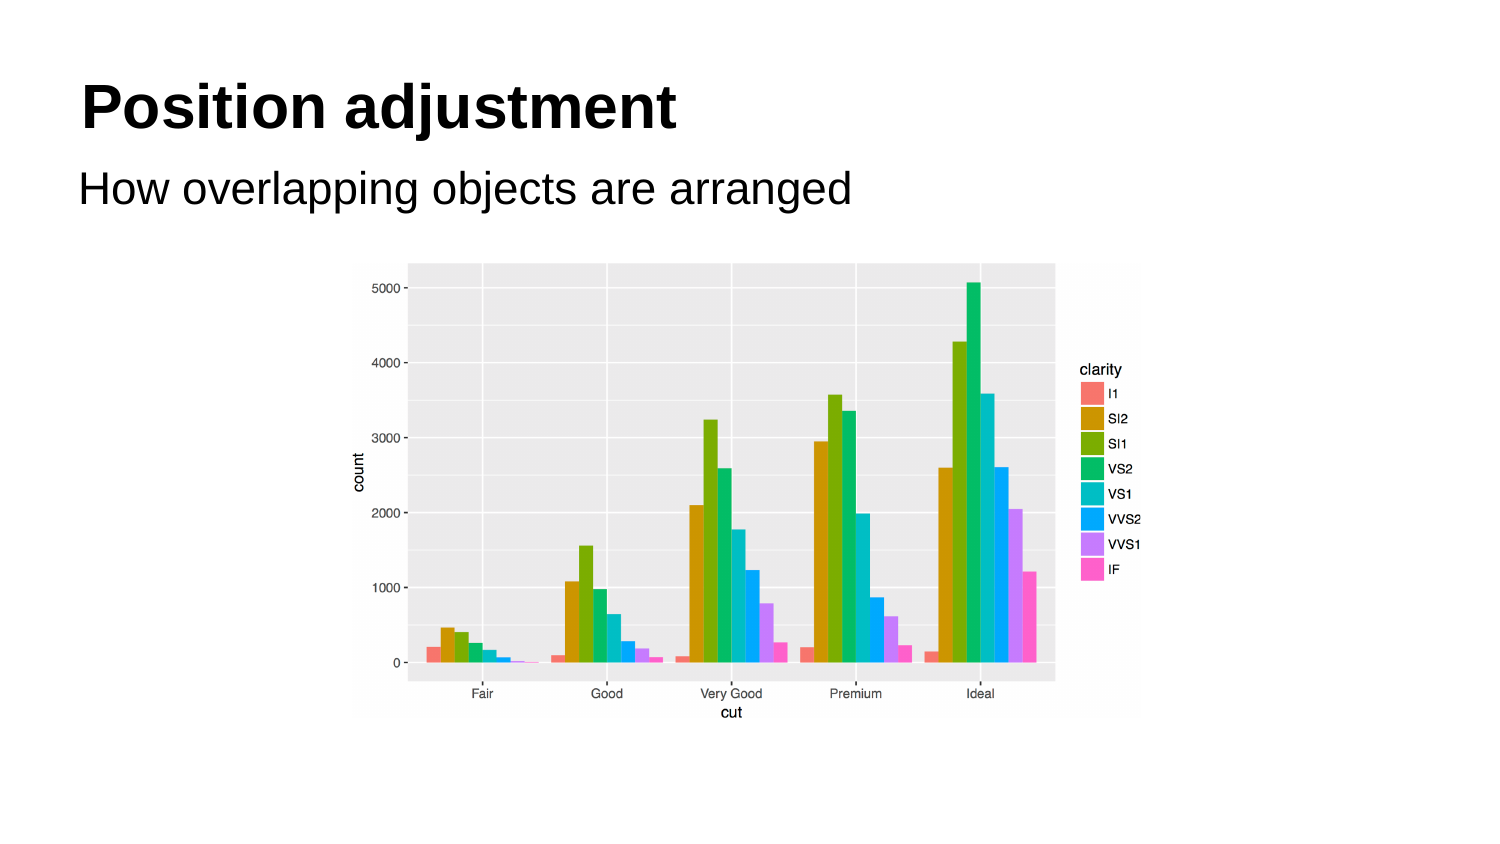

Position adjustment
How overlapping objects are arranged